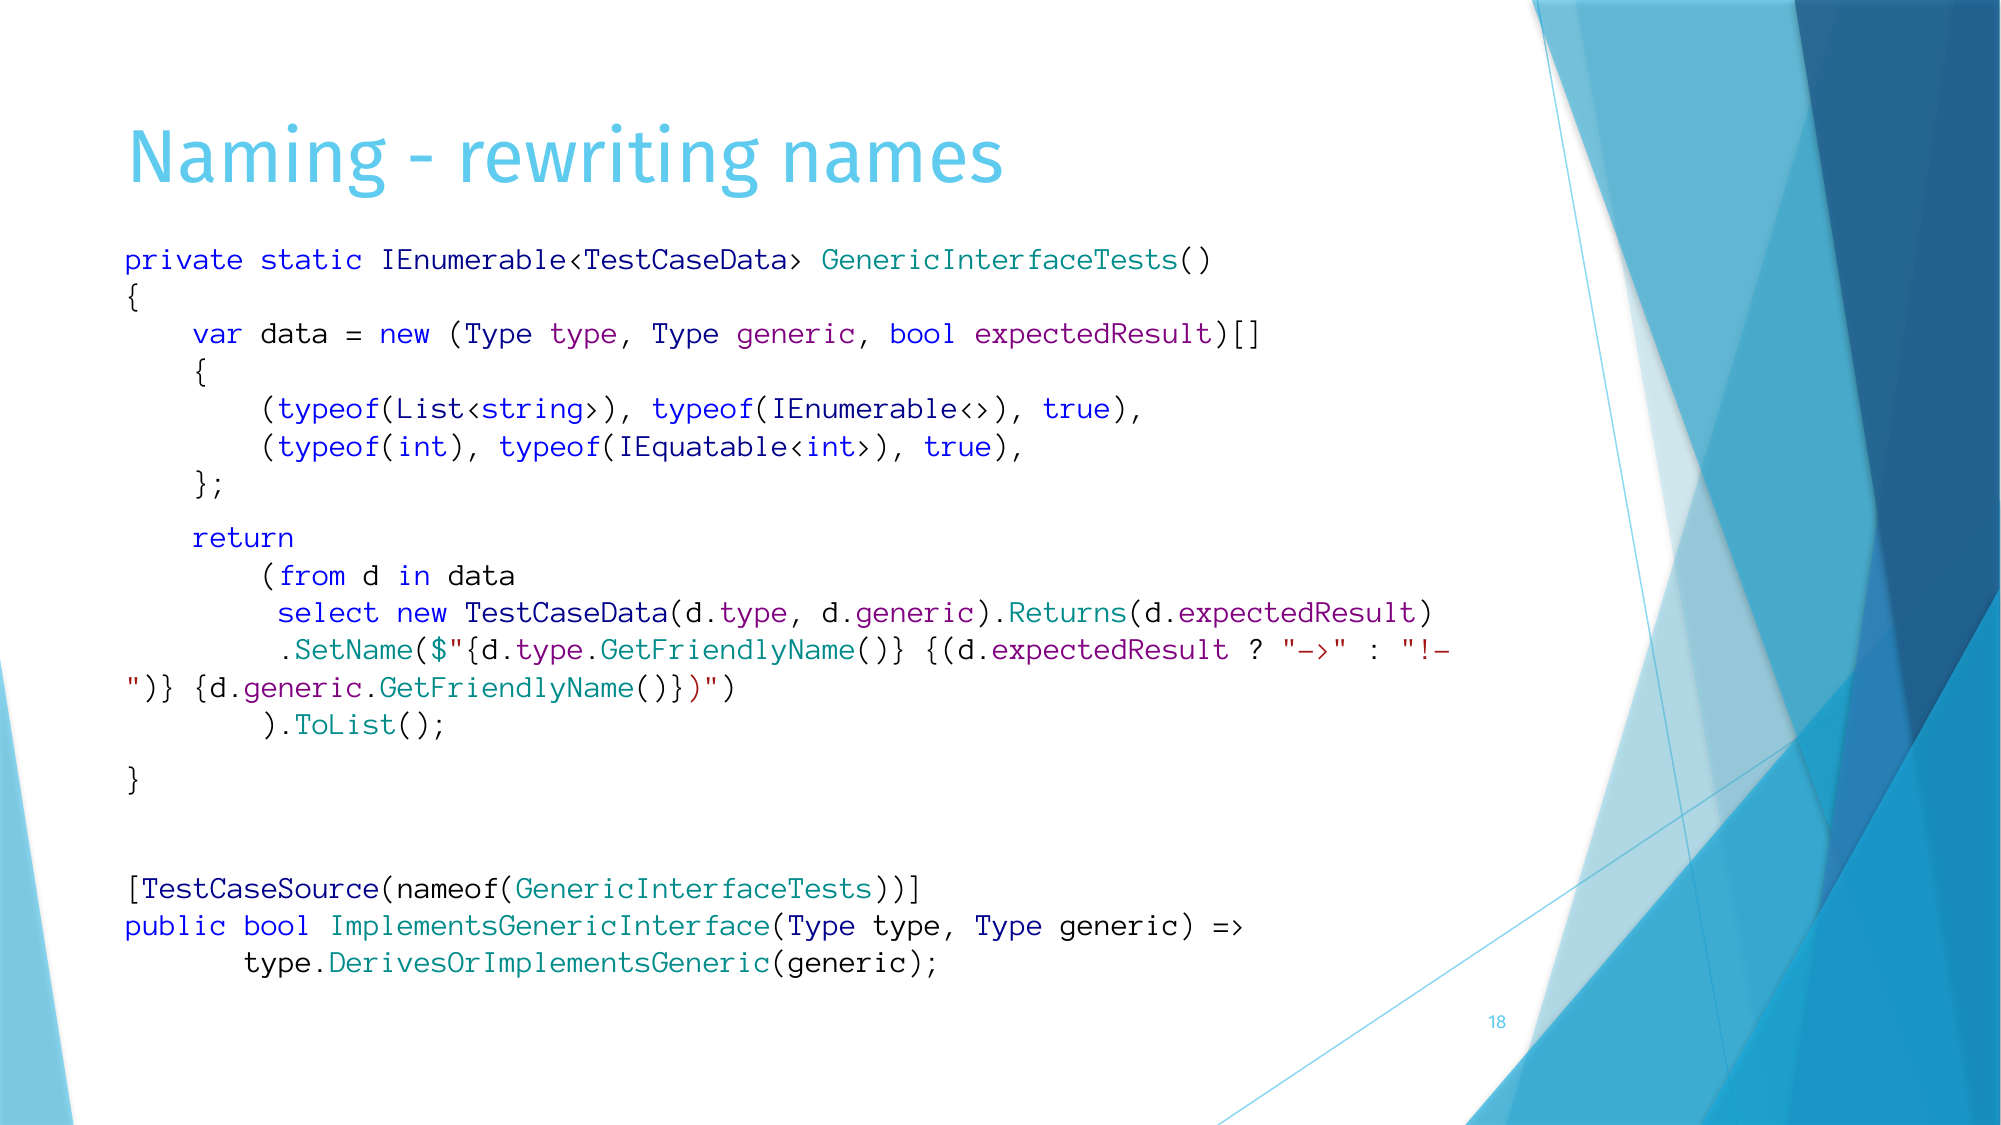

# Naming - rewriting names
private static IEnumerable<TestCaseData> GenericInterfaceTests()
{
    var data = new (Type type, Type generic, bool expectedResult)[]
    {
        (typeof(List<string>), typeof(IEnumerable<>), true),
        (typeof(int), typeof(IEquatable<int>), true),
    };
    return
        (from d in data
         select new TestCaseData(d.type, d.generic).Returns(d.expectedResult)
         .SetName($"{d.type.GetFriendlyName()} {(d.expectedResult ? "->" : "!-
")} {d.generic.GetFriendlyName()})")
        ).ToList();
}

[TestCaseSource(nameof(GenericInterfaceTests))]
public bool ImplementsGenericInterface(Type type, Type generic) =>
       type.DerivesOrImplementsGeneric(generic);
18